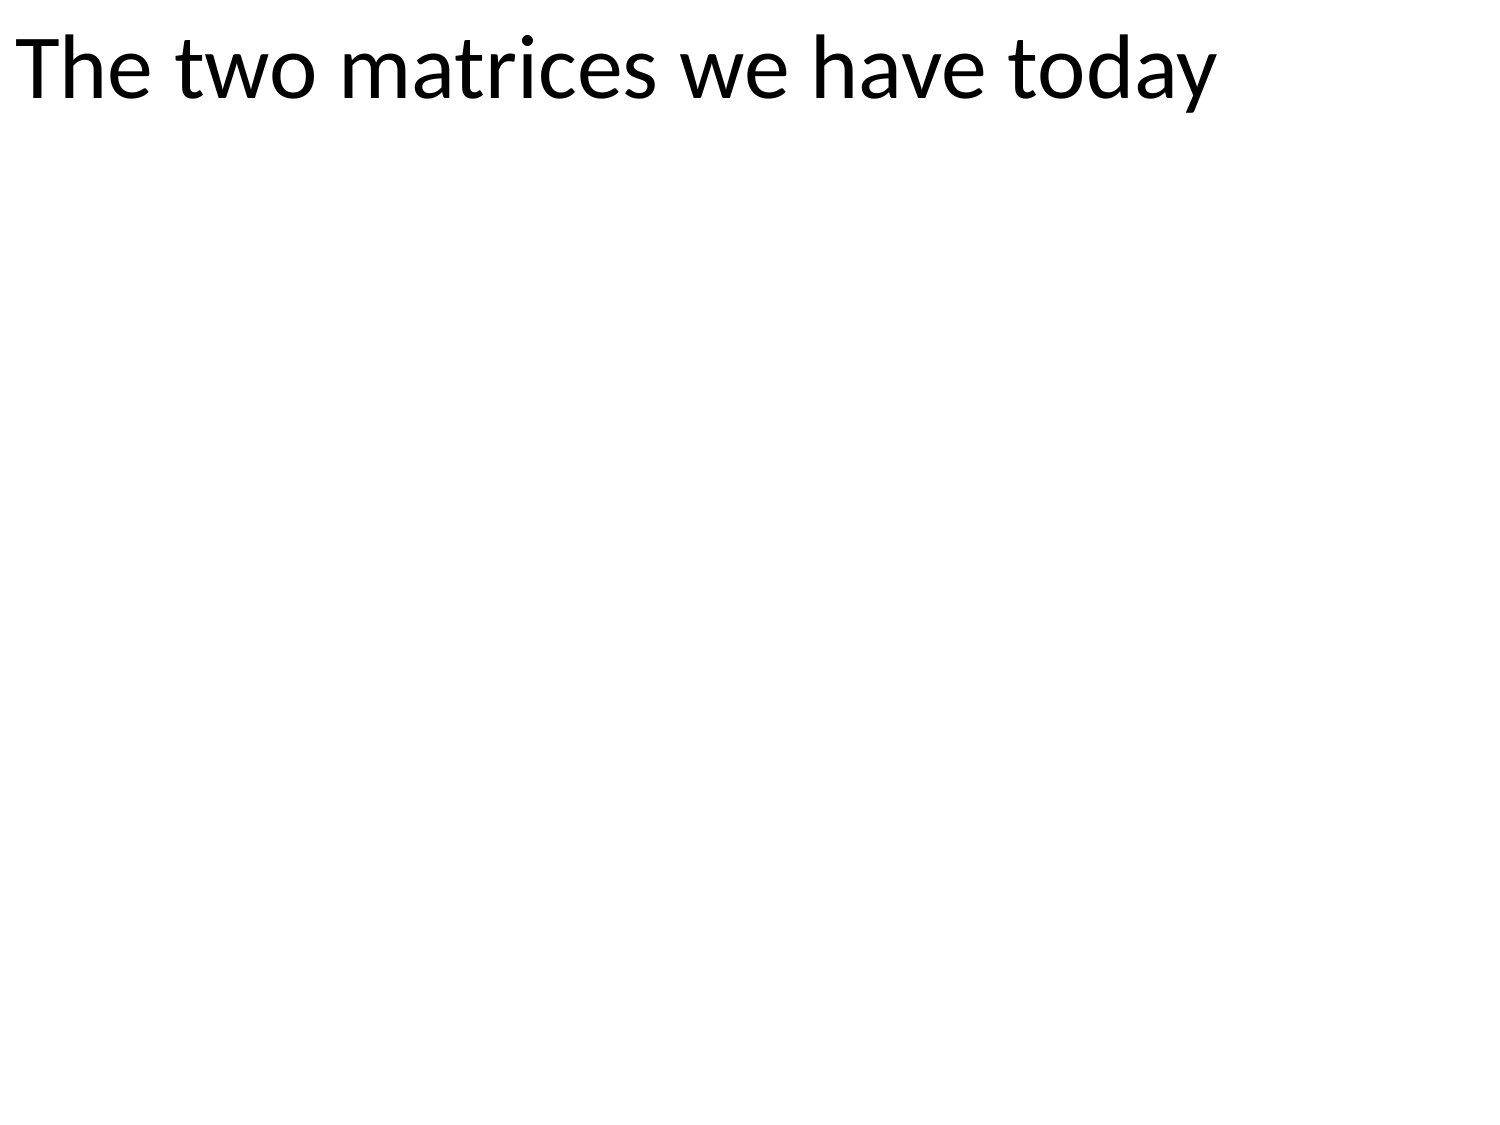

# The two matrices we have today